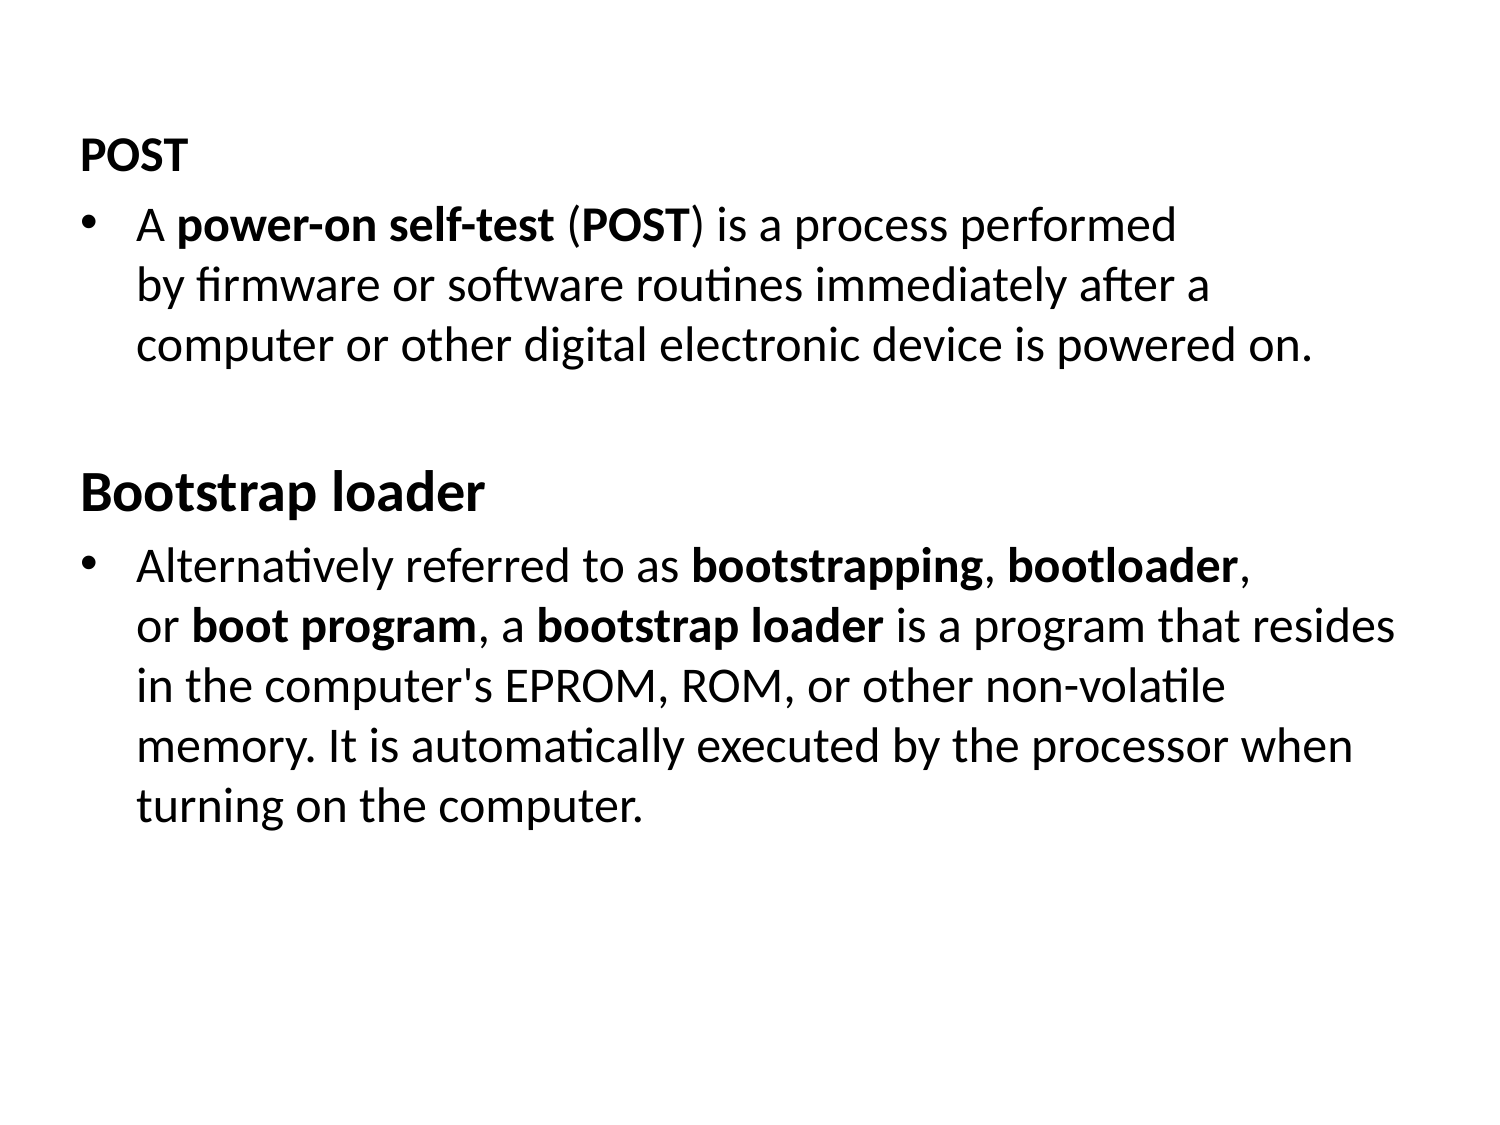

POST
A power-on self-test (POST) is a process performed by firmware or software routines immediately after a computer or other digital electronic device is powered on.

Bootstrap loader
Alternatively referred to as bootstrapping, bootloader, or boot program, a bootstrap loader is a program that resides in the computer's EPROM, ROM, or other non-volatile memory. It is automatically executed by the processor when turning on the computer.